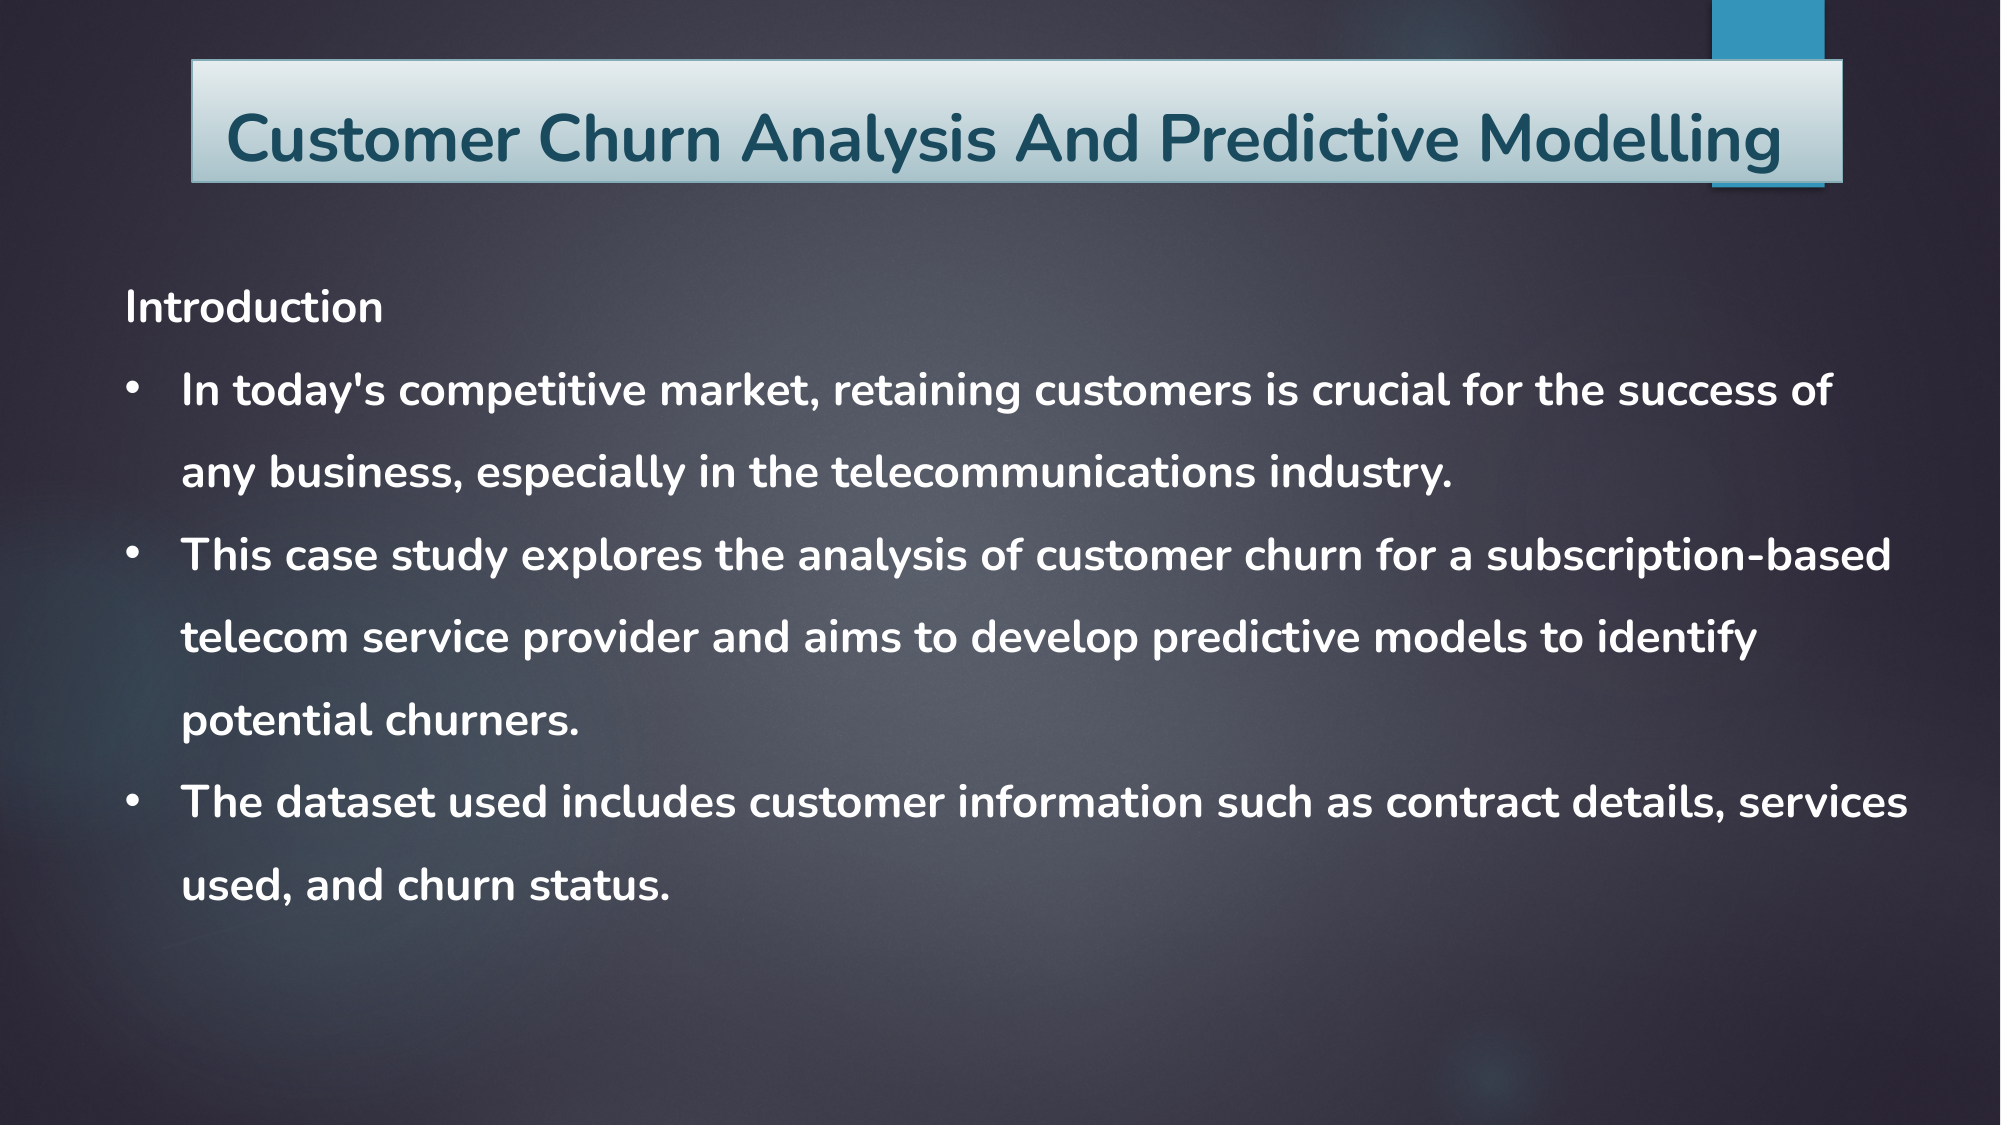

Customer Churn Analysis And Predictive Modelling
Introduction
In today's competitive market, retaining customers is crucial for the success of any business, especially in the telecommunications industry.
This case study explores the analysis of customer churn for a subscription-based telecom service provider and aims to develop predictive models to identify potential churners.
The dataset used includes customer information such as contract details, services used, and churn status.